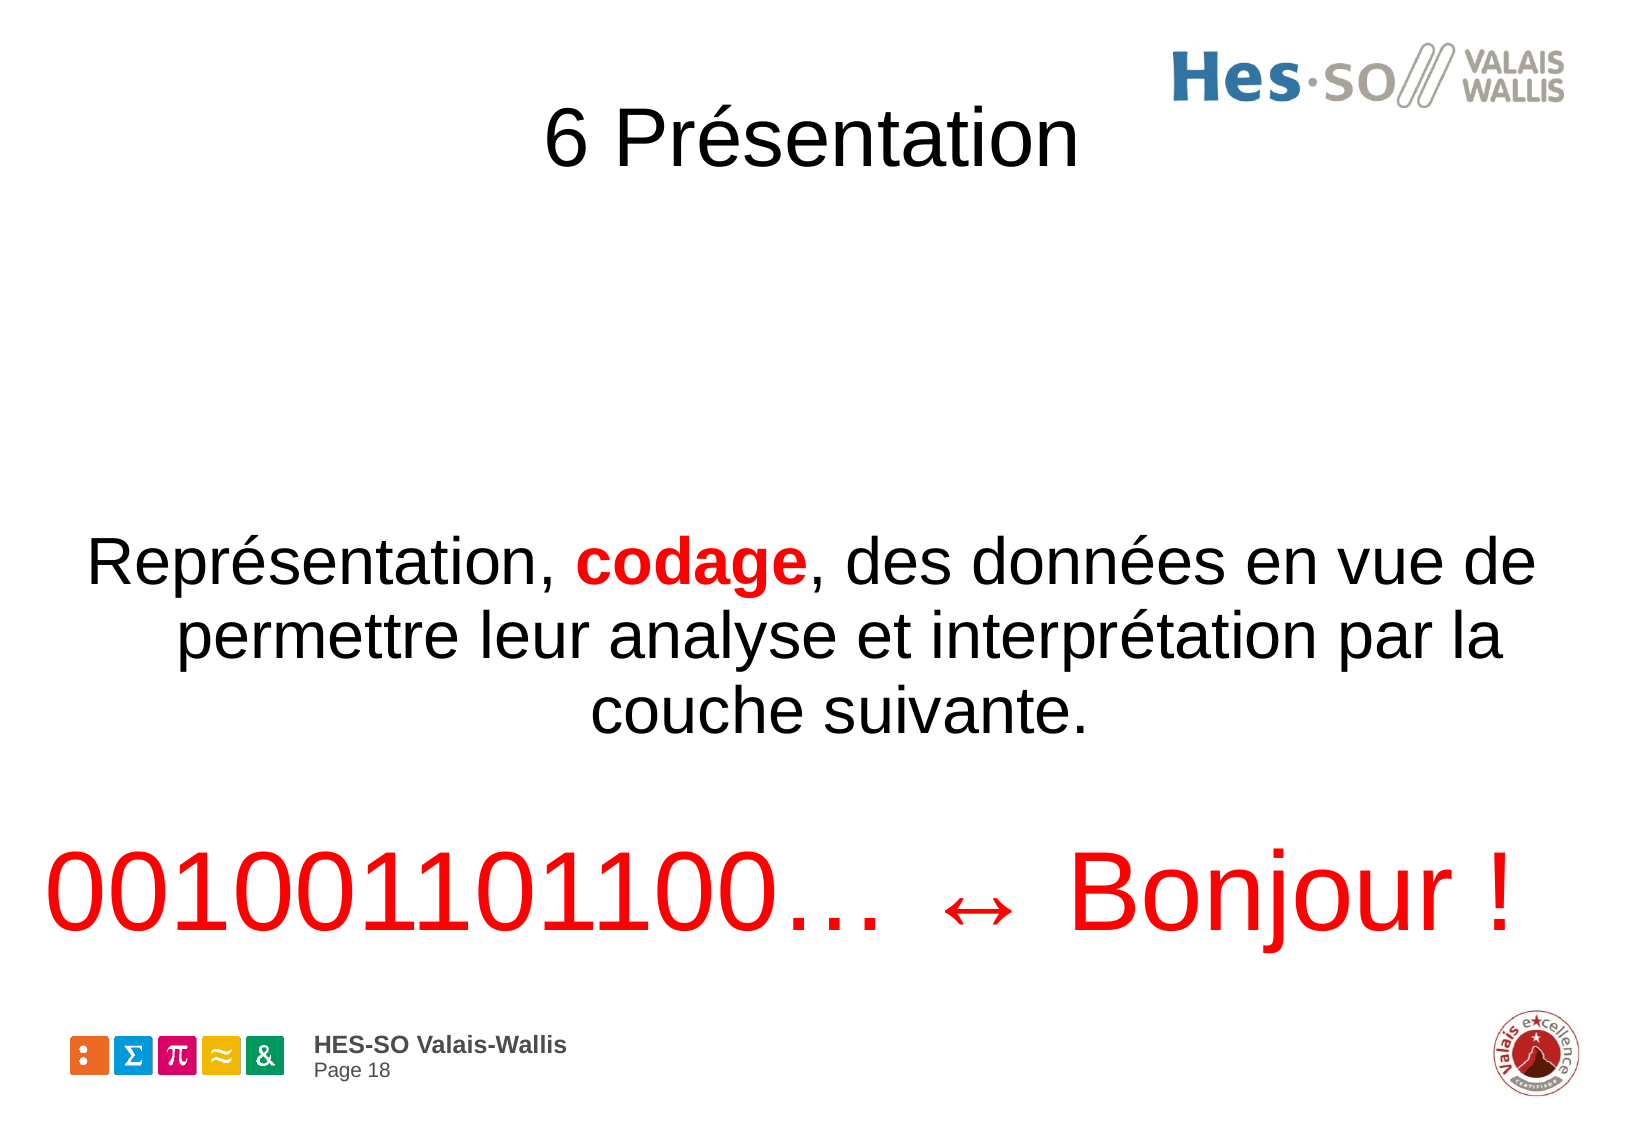

# 6 Présentation
Représentation, codage, des données en vue de permettre leur analyse et interprétation par la couche suivante.
001001101100… ↔ Bonjour !